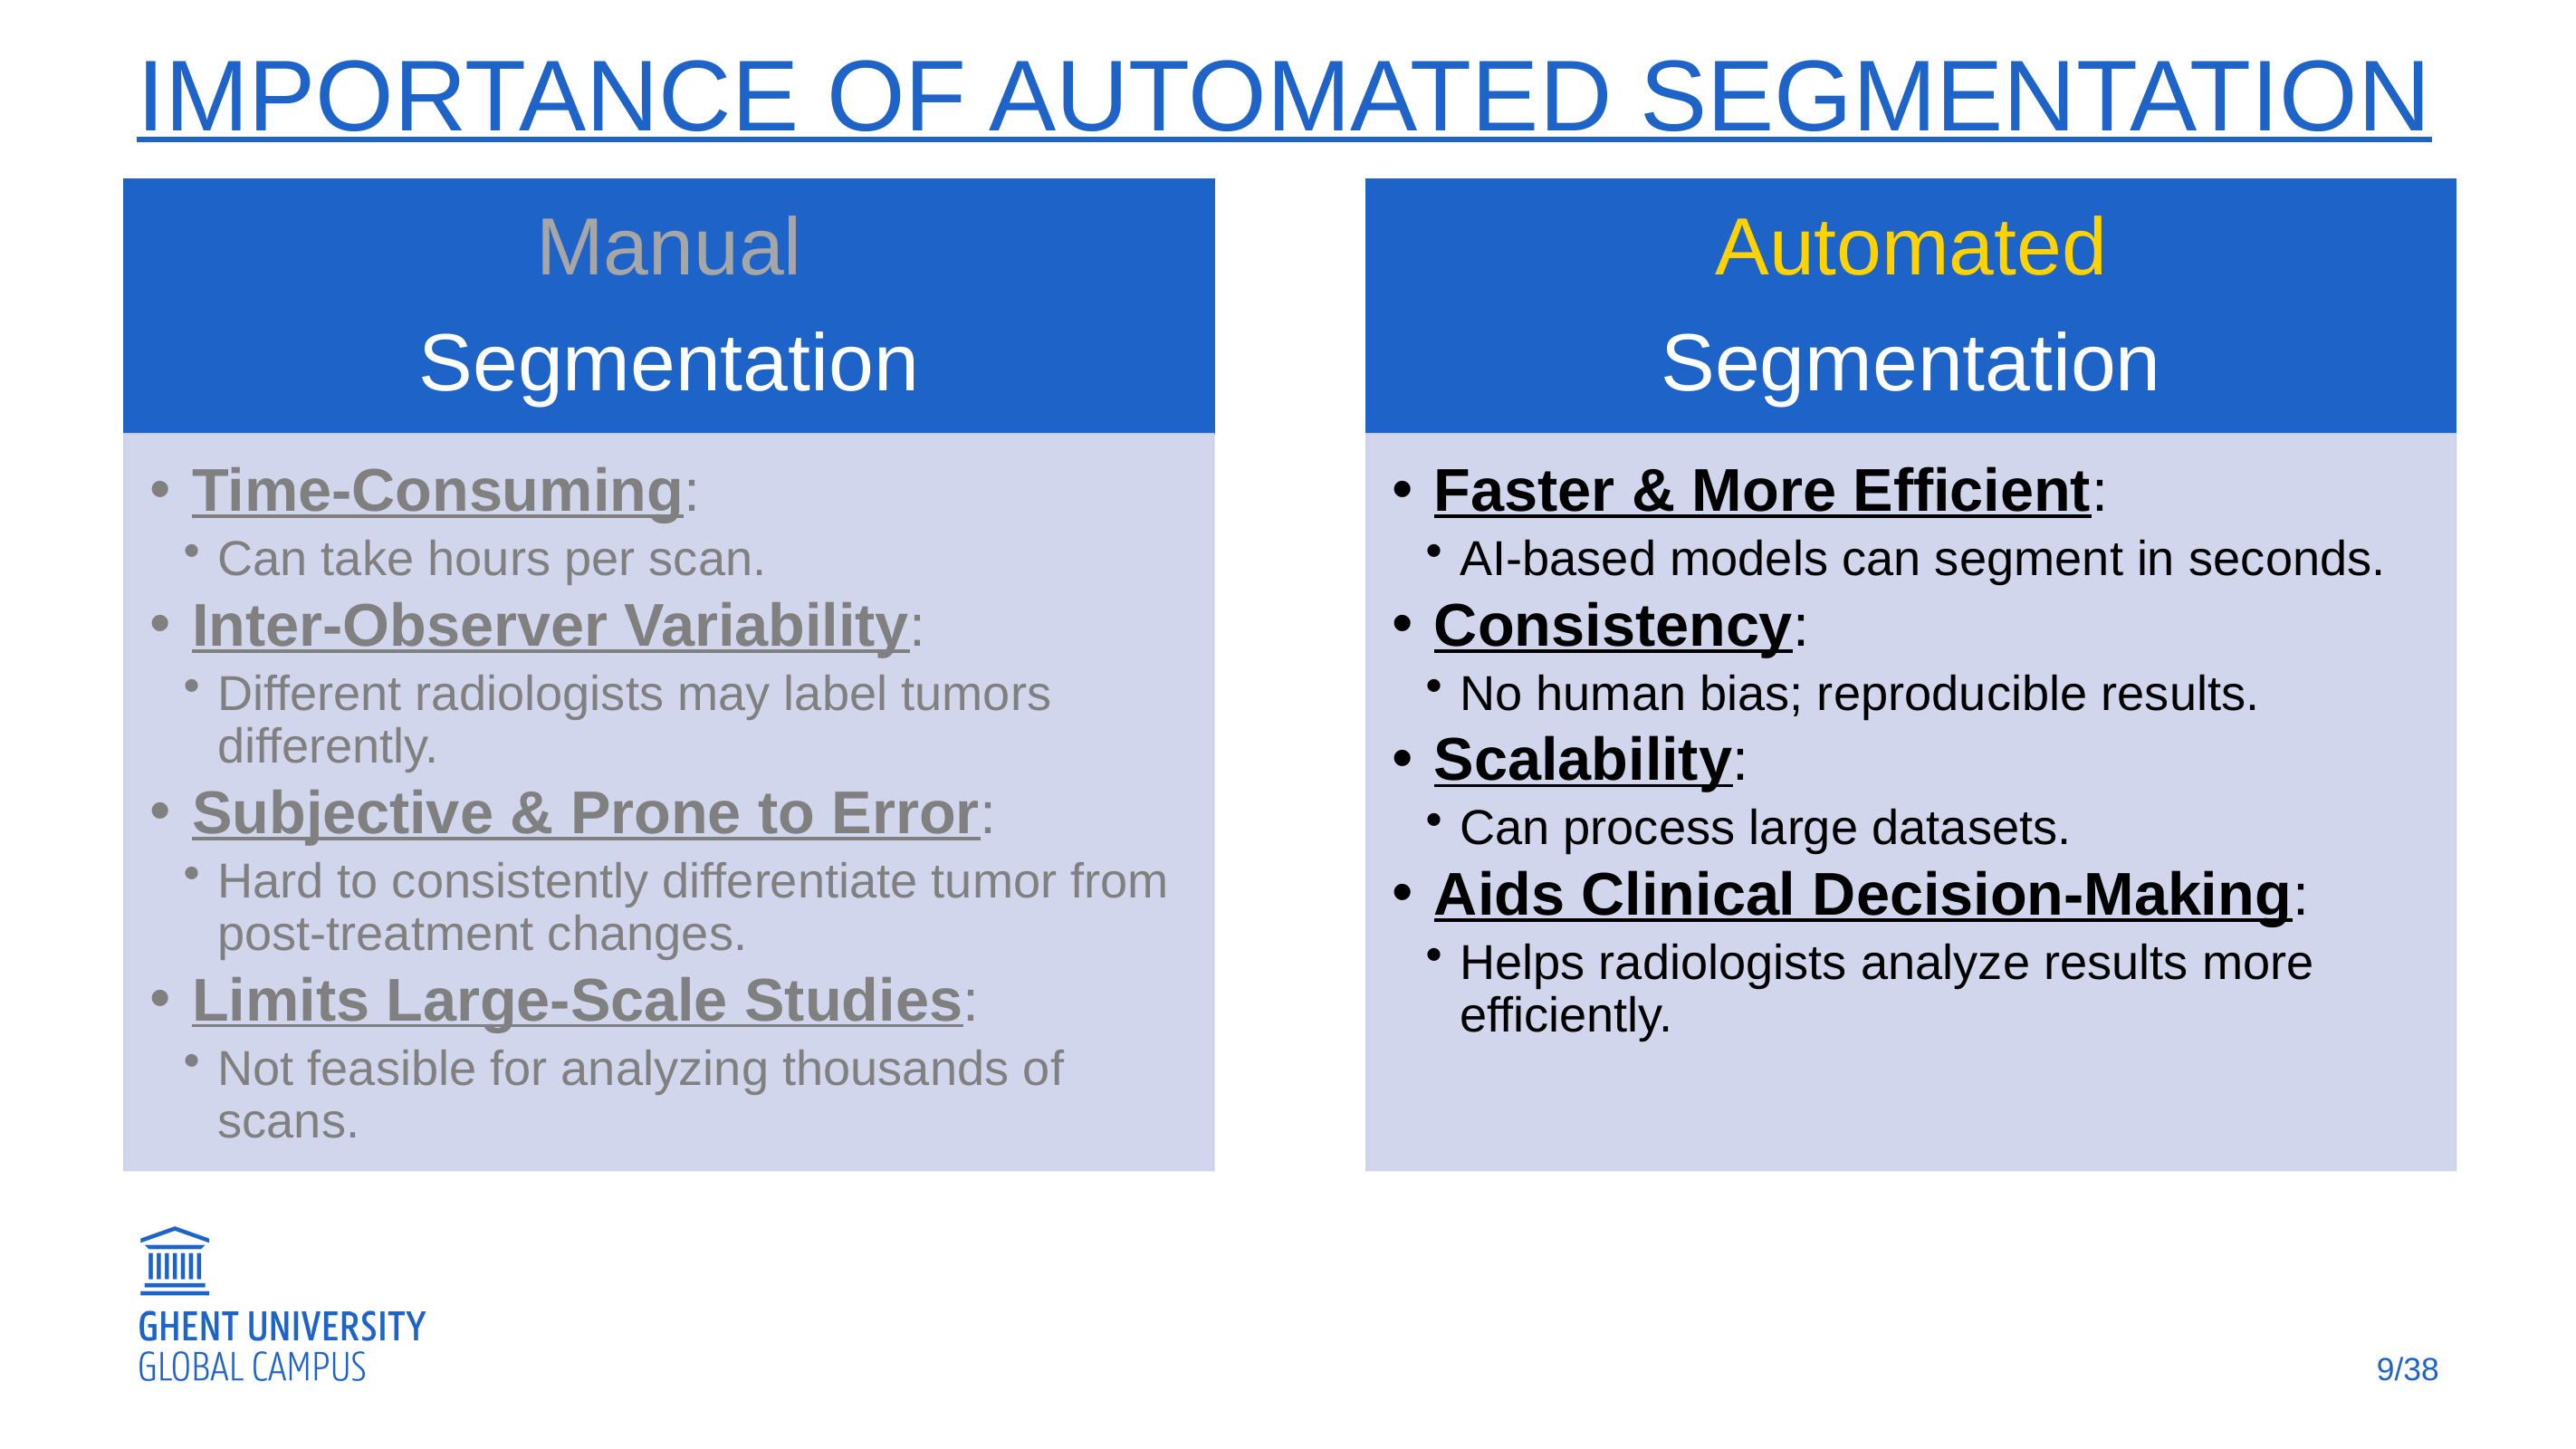

# Importance of Automated Segmentation
Manual
Segmentation
Time-Consuming:
Can take hours per scan.
Inter-Observer Variability:
Different radiologists may label tumors differently.
Subjective & Prone to Error:
Hard to consistently differentiate tumor from post-treatment changes.
Limits Large-Scale Studies:
Not feasible for analyzing thousands of scans.
Automated
Segmentation
Faster & More Efficient:
AI-based models can segment in seconds.
Consistency:
No human bias; reproducible results.
Scalability:
Can process large datasets.
Aids Clinical Decision-Making:
Helps radiologists analyze results more efficiently.
9/38